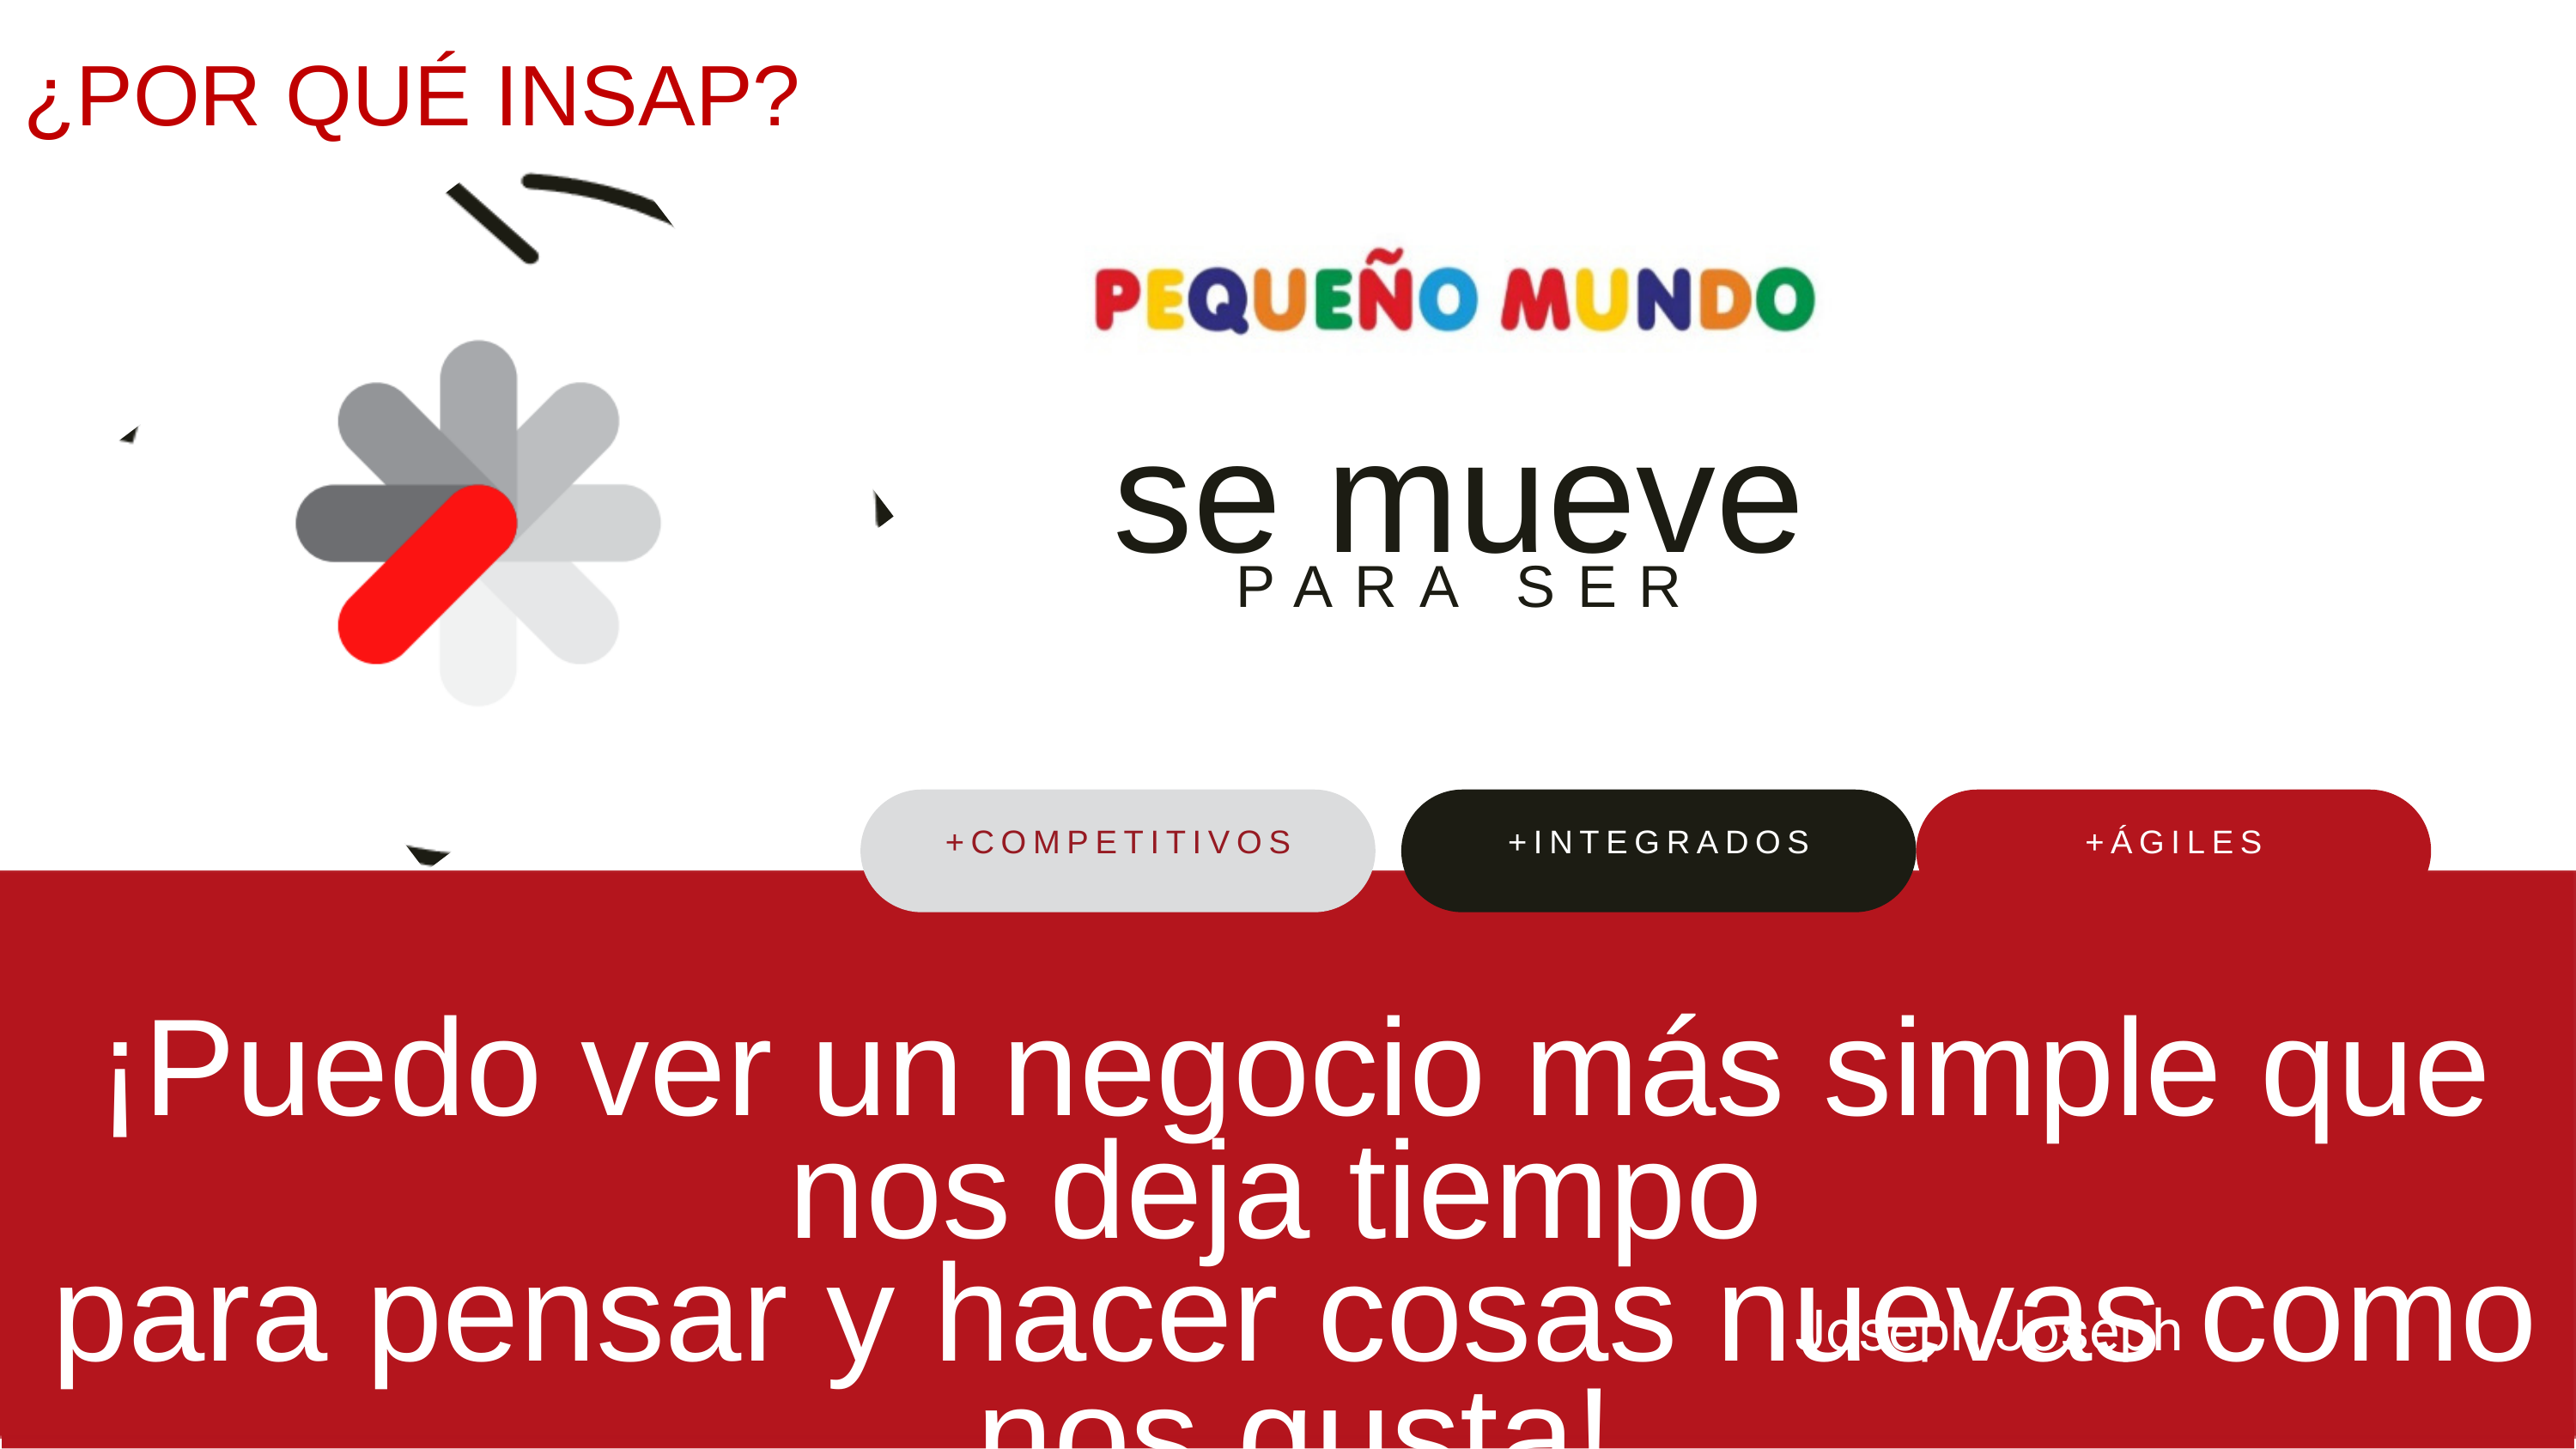

¿POR QUÉ INSAP?

PARA SER

se mueve

+COMPETITIVOS

+INTEGRADOS

+ÁGILES

¡Puedo ver un negocio más simple que nos deja tiempo
para pensar y hacer cosas nuevas como nos gusta!

+COMPETITIVOS

+INTEGRADOS

+ÁGILES
Joseph Joseph
40